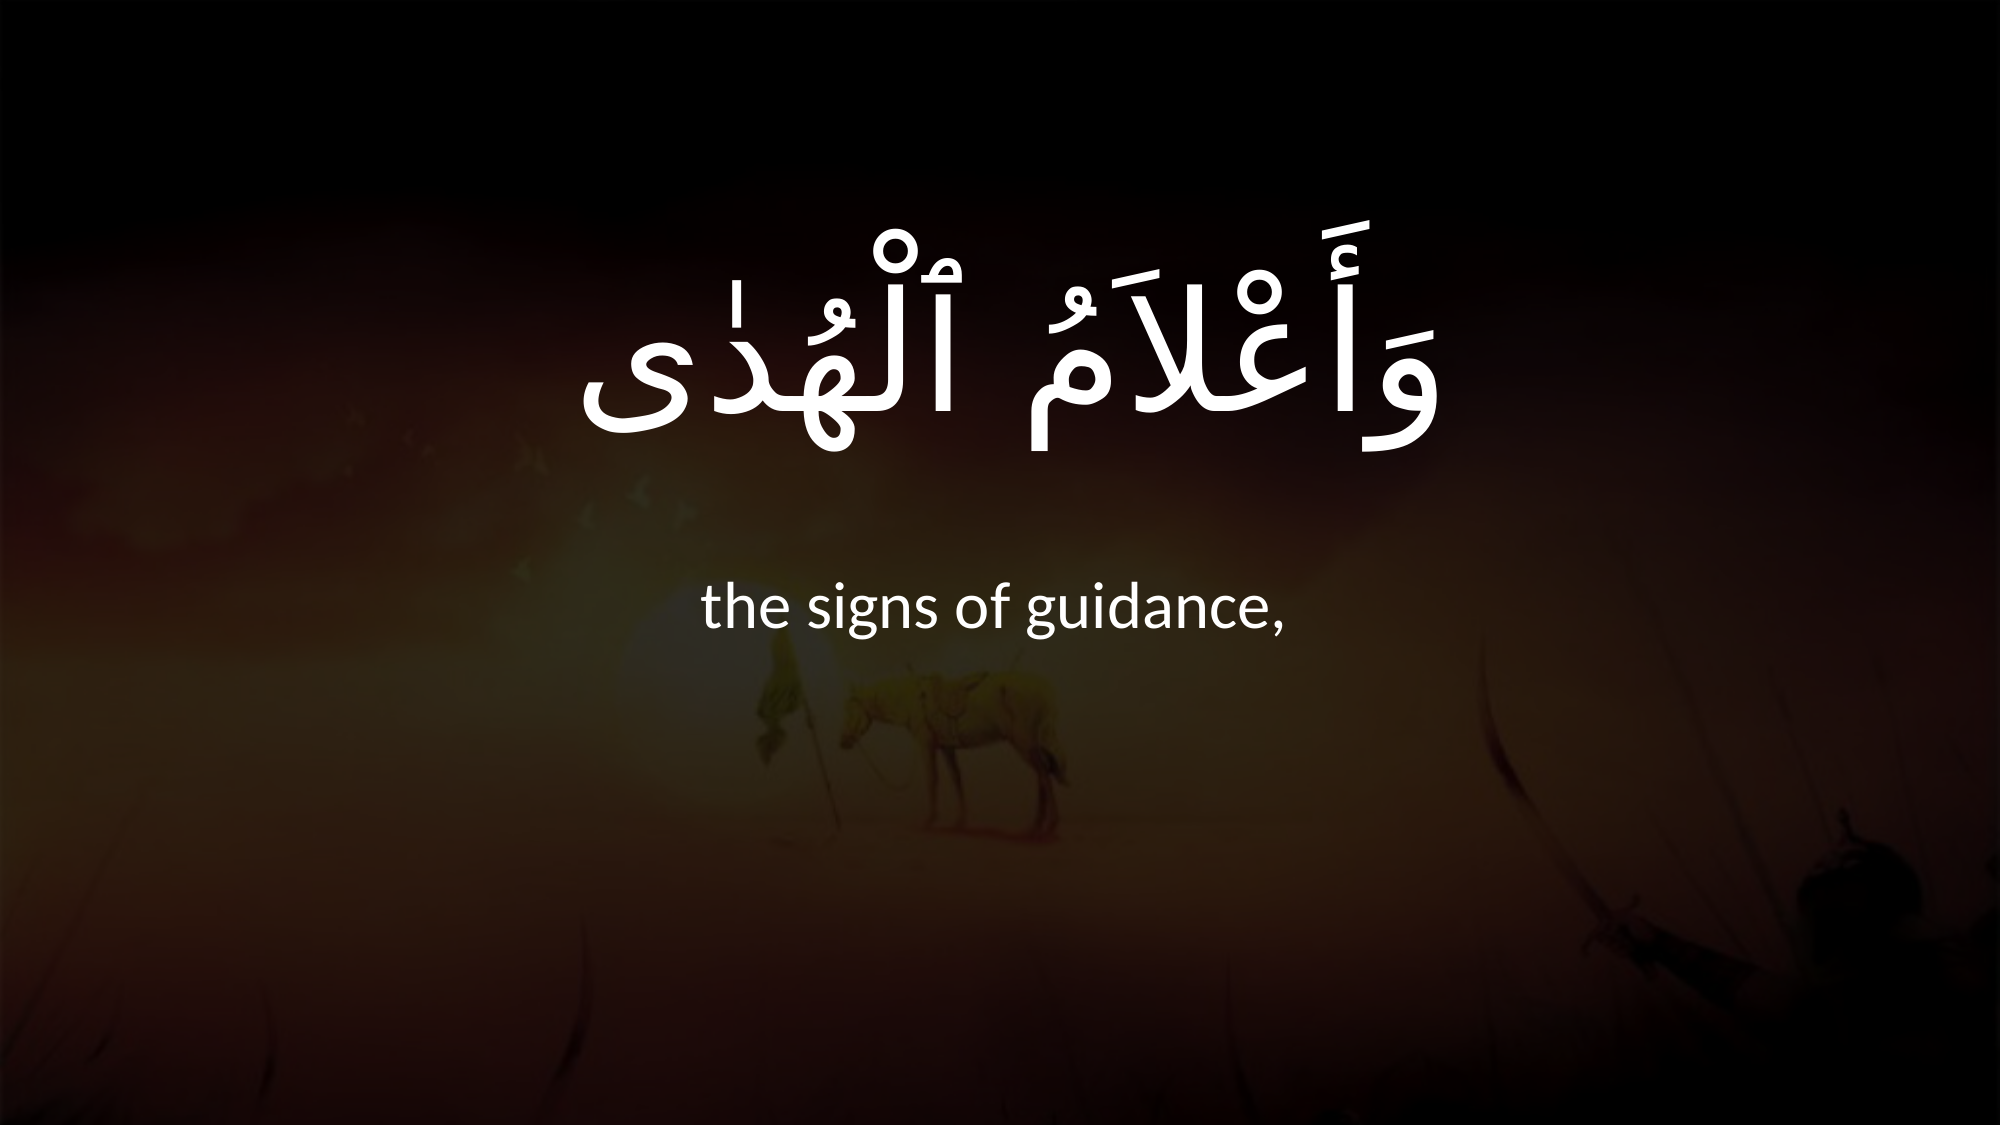

# وَأَعْلاَمُ ٱلْهُدٰى
the signs of guidance,